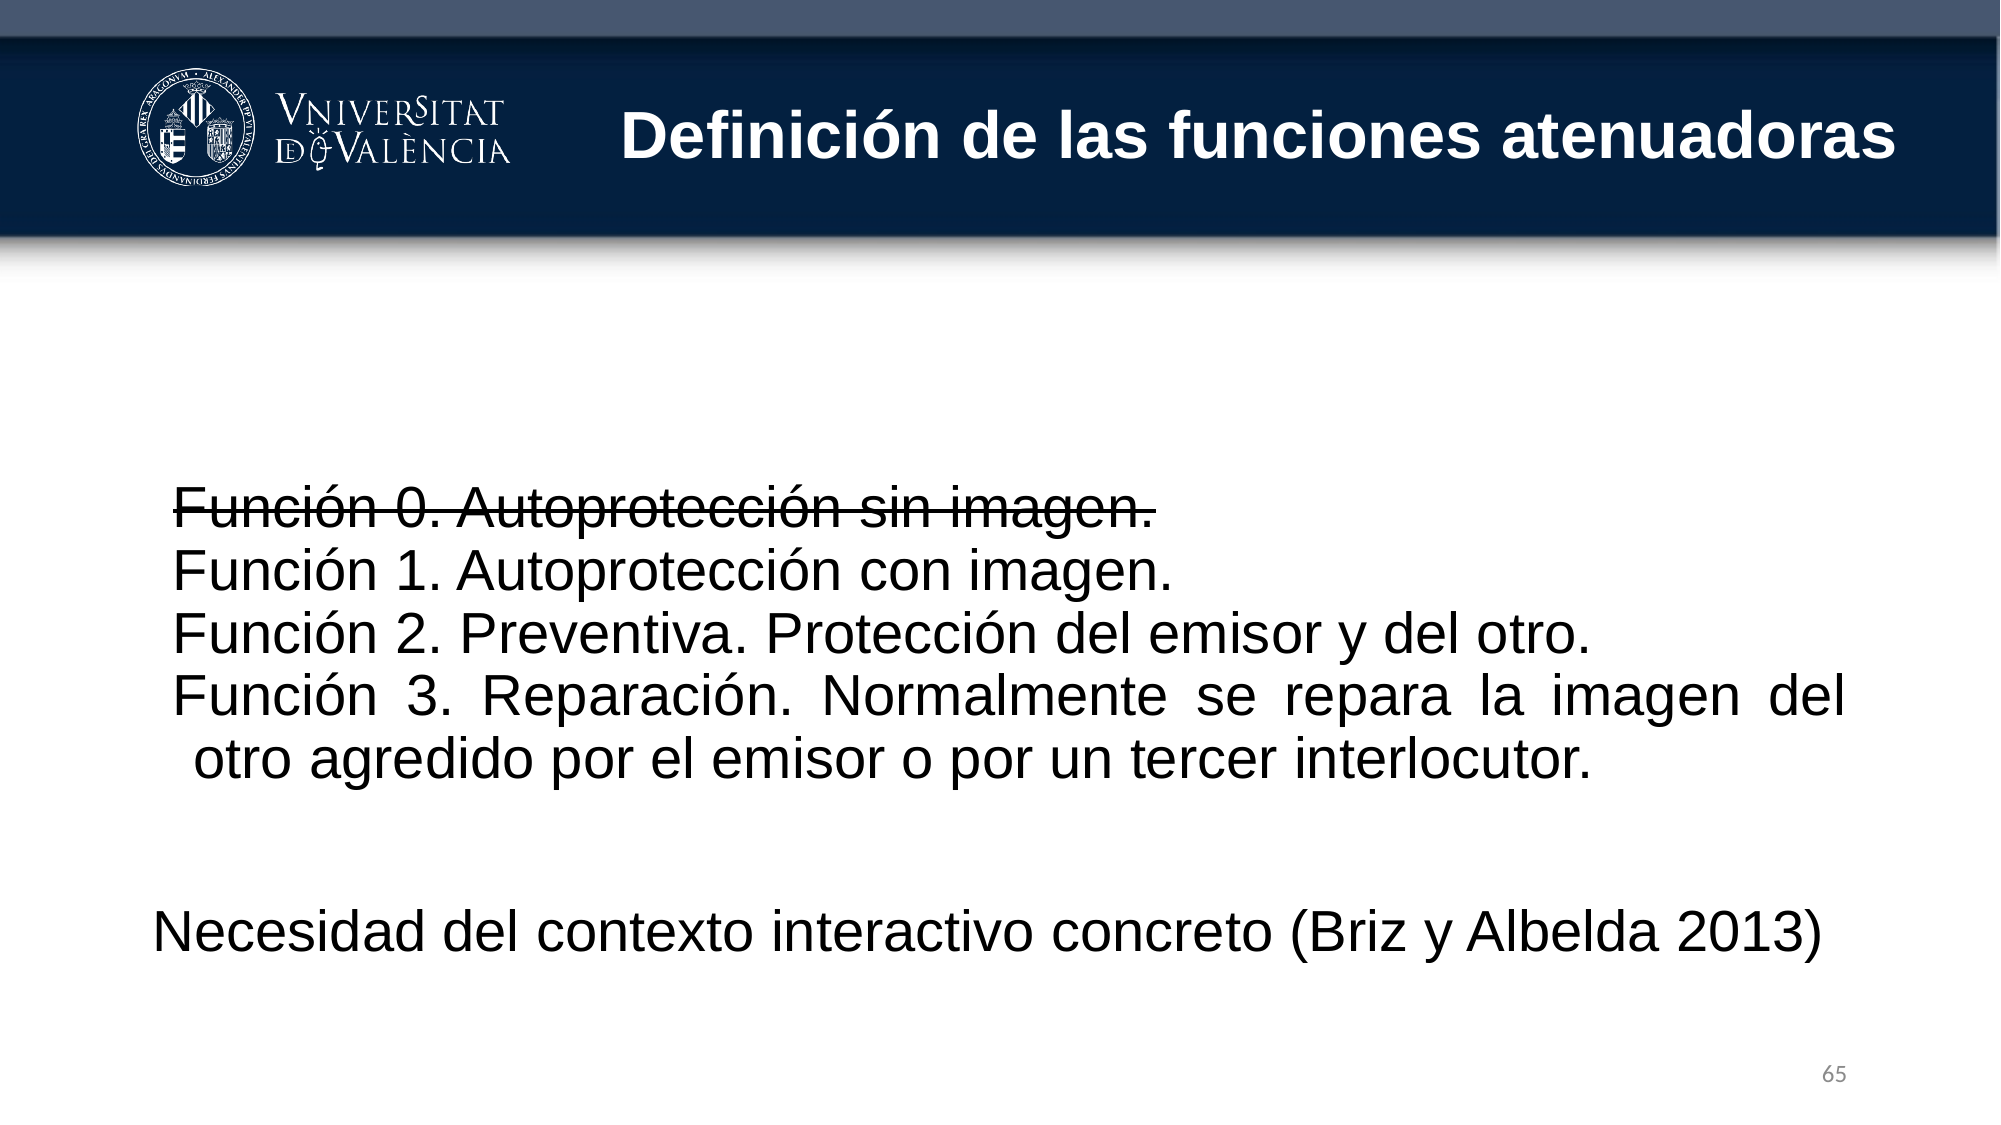

# Definición de las funciones atenuadoras

Función 0. Autoprotección sin imagen.
Función 1. Autoprotección con imagen.
Función 2. Preventiva. Protección del emisor y del otro.
Función 3. Reparación. Normalmente se repara la imagen del otro agredido por el emisor o por un tercer interlocutor.

Necesidad del contexto interactivo concreto (Briz y Albelda 2013)
65